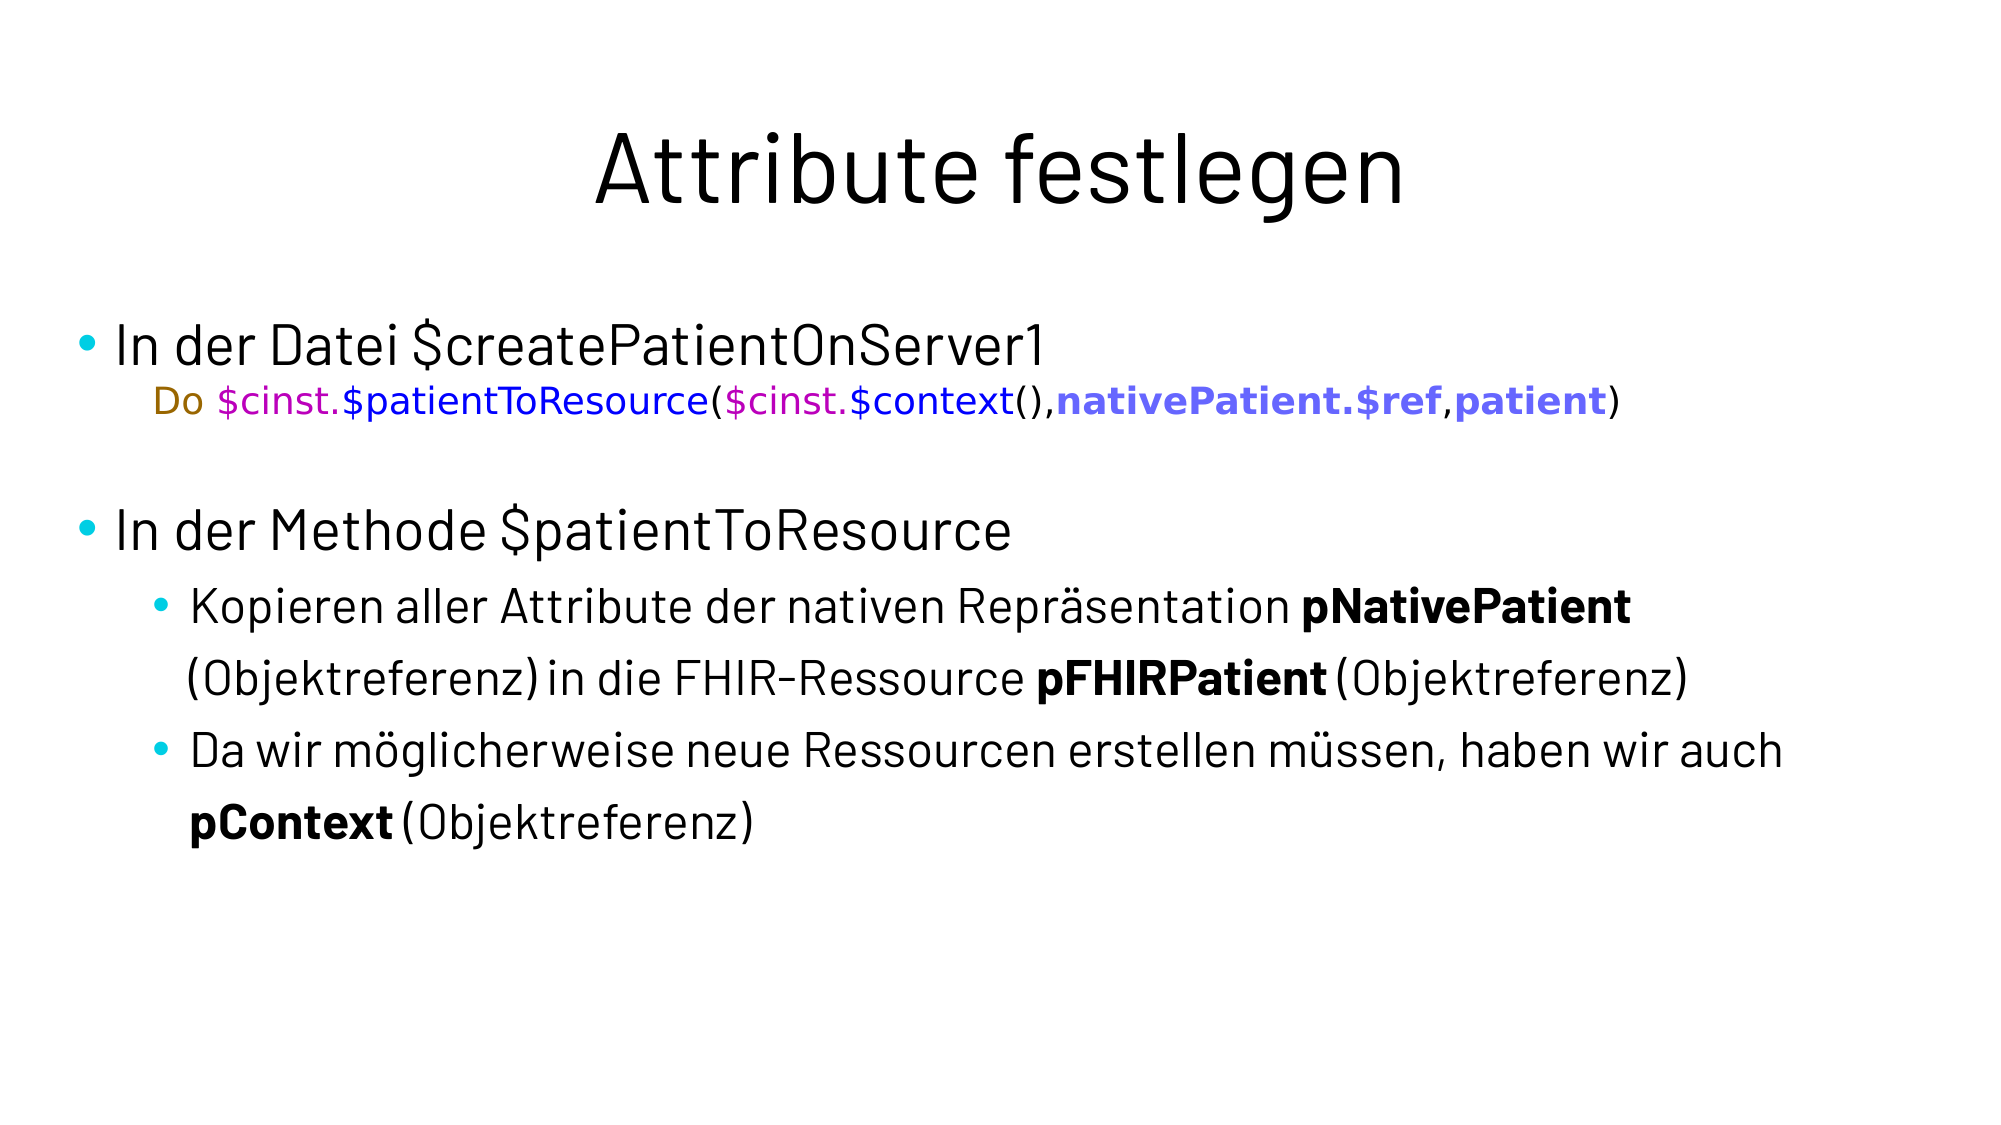

# Attribute festlegen
In der Datei $createPatientOnServer1
Do $cinst.$patientToResource($cinst.$context(),nativePatient.$ref,patient)
In der Methode $patientToResource
Kopieren aller Attribute der nativen Repräsentation pNativePatient (Objektreferenz) in die FHIR-Ressource pFHIRPatient (Objektreferenz)
Da wir möglicherweise neue Ressourcen erstellen müssen, haben wir auch
pContext (Objektreferenz)